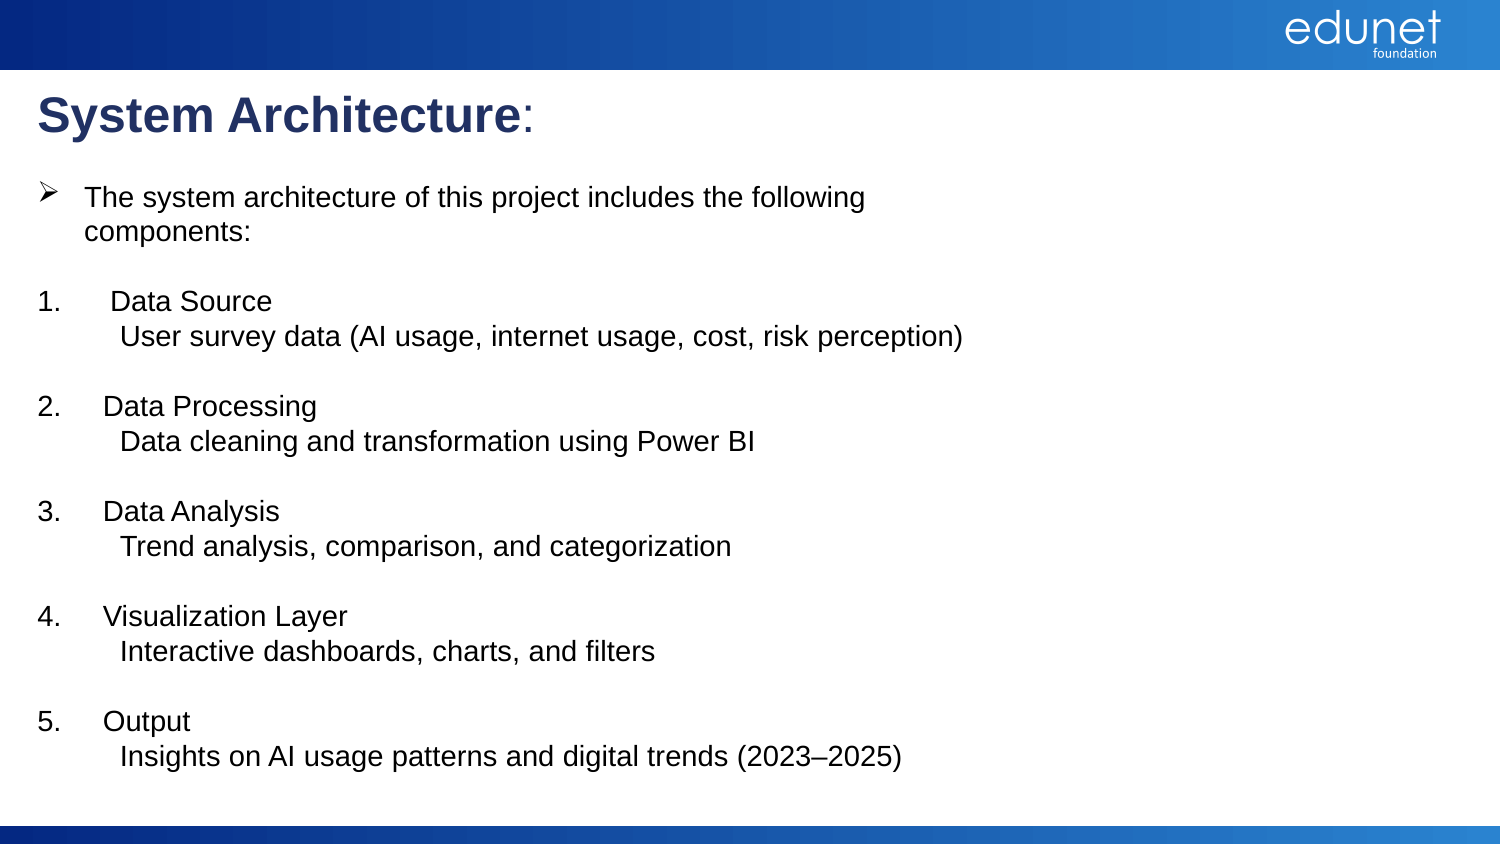

System Architecture:

The system architecture of this project includes the following components:

  Data Source
          User survey data (AI usage, internet usage, cost, risk perception)

2.     Data Processing
          Data cleaning and transformation using Power BI

3.     Data Analysis
          Trend analysis, comparison, and categorization

4.     Visualization Layer
          Interactive dashboards, charts, and filters

5.     Output
          Insights on AI usage patterns and digital trends (2023–2025)